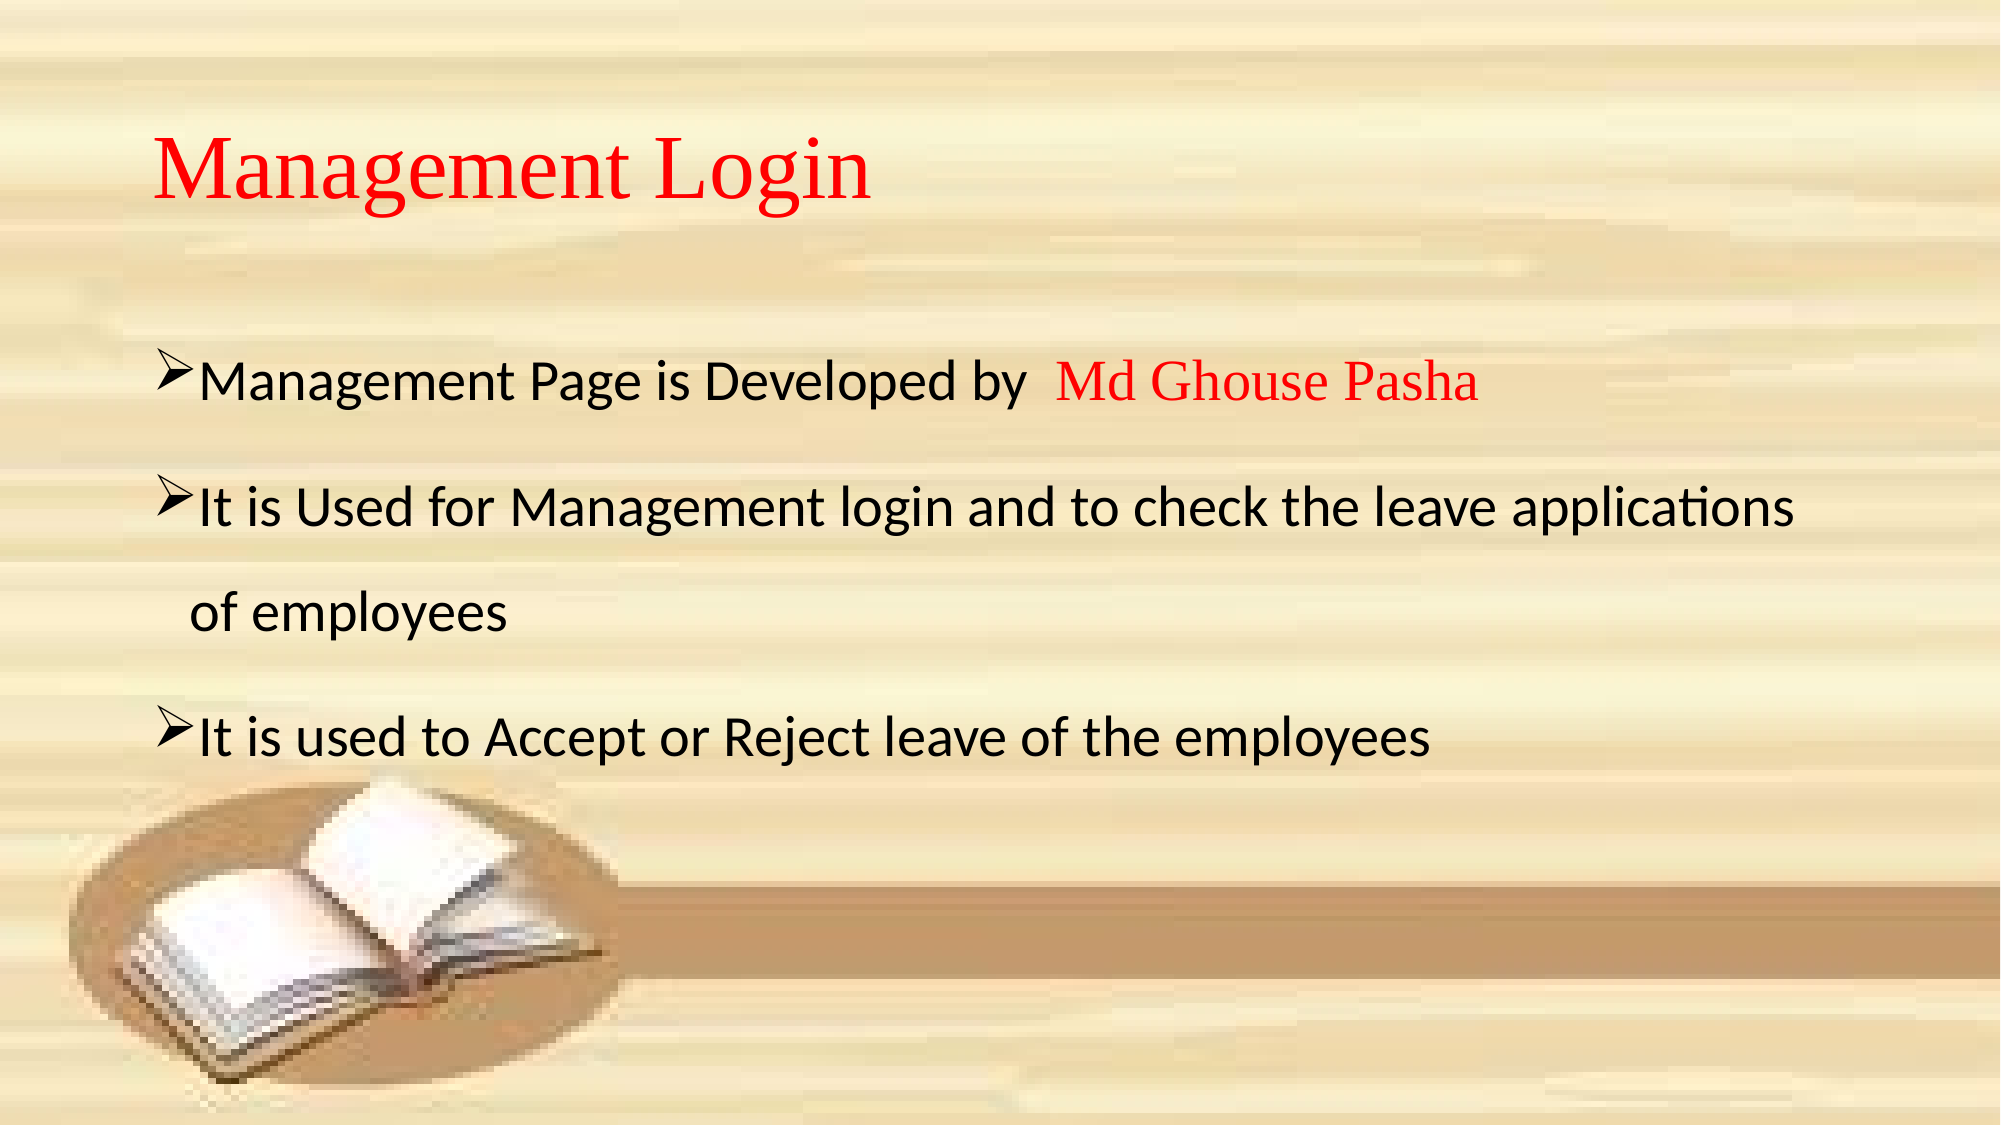

# Management Login
Management Page is Developed by  Md Ghouse Pasha
It is Used for Management login and to check the leave applications of employees
It is used to Accept or Reject leave of the employees